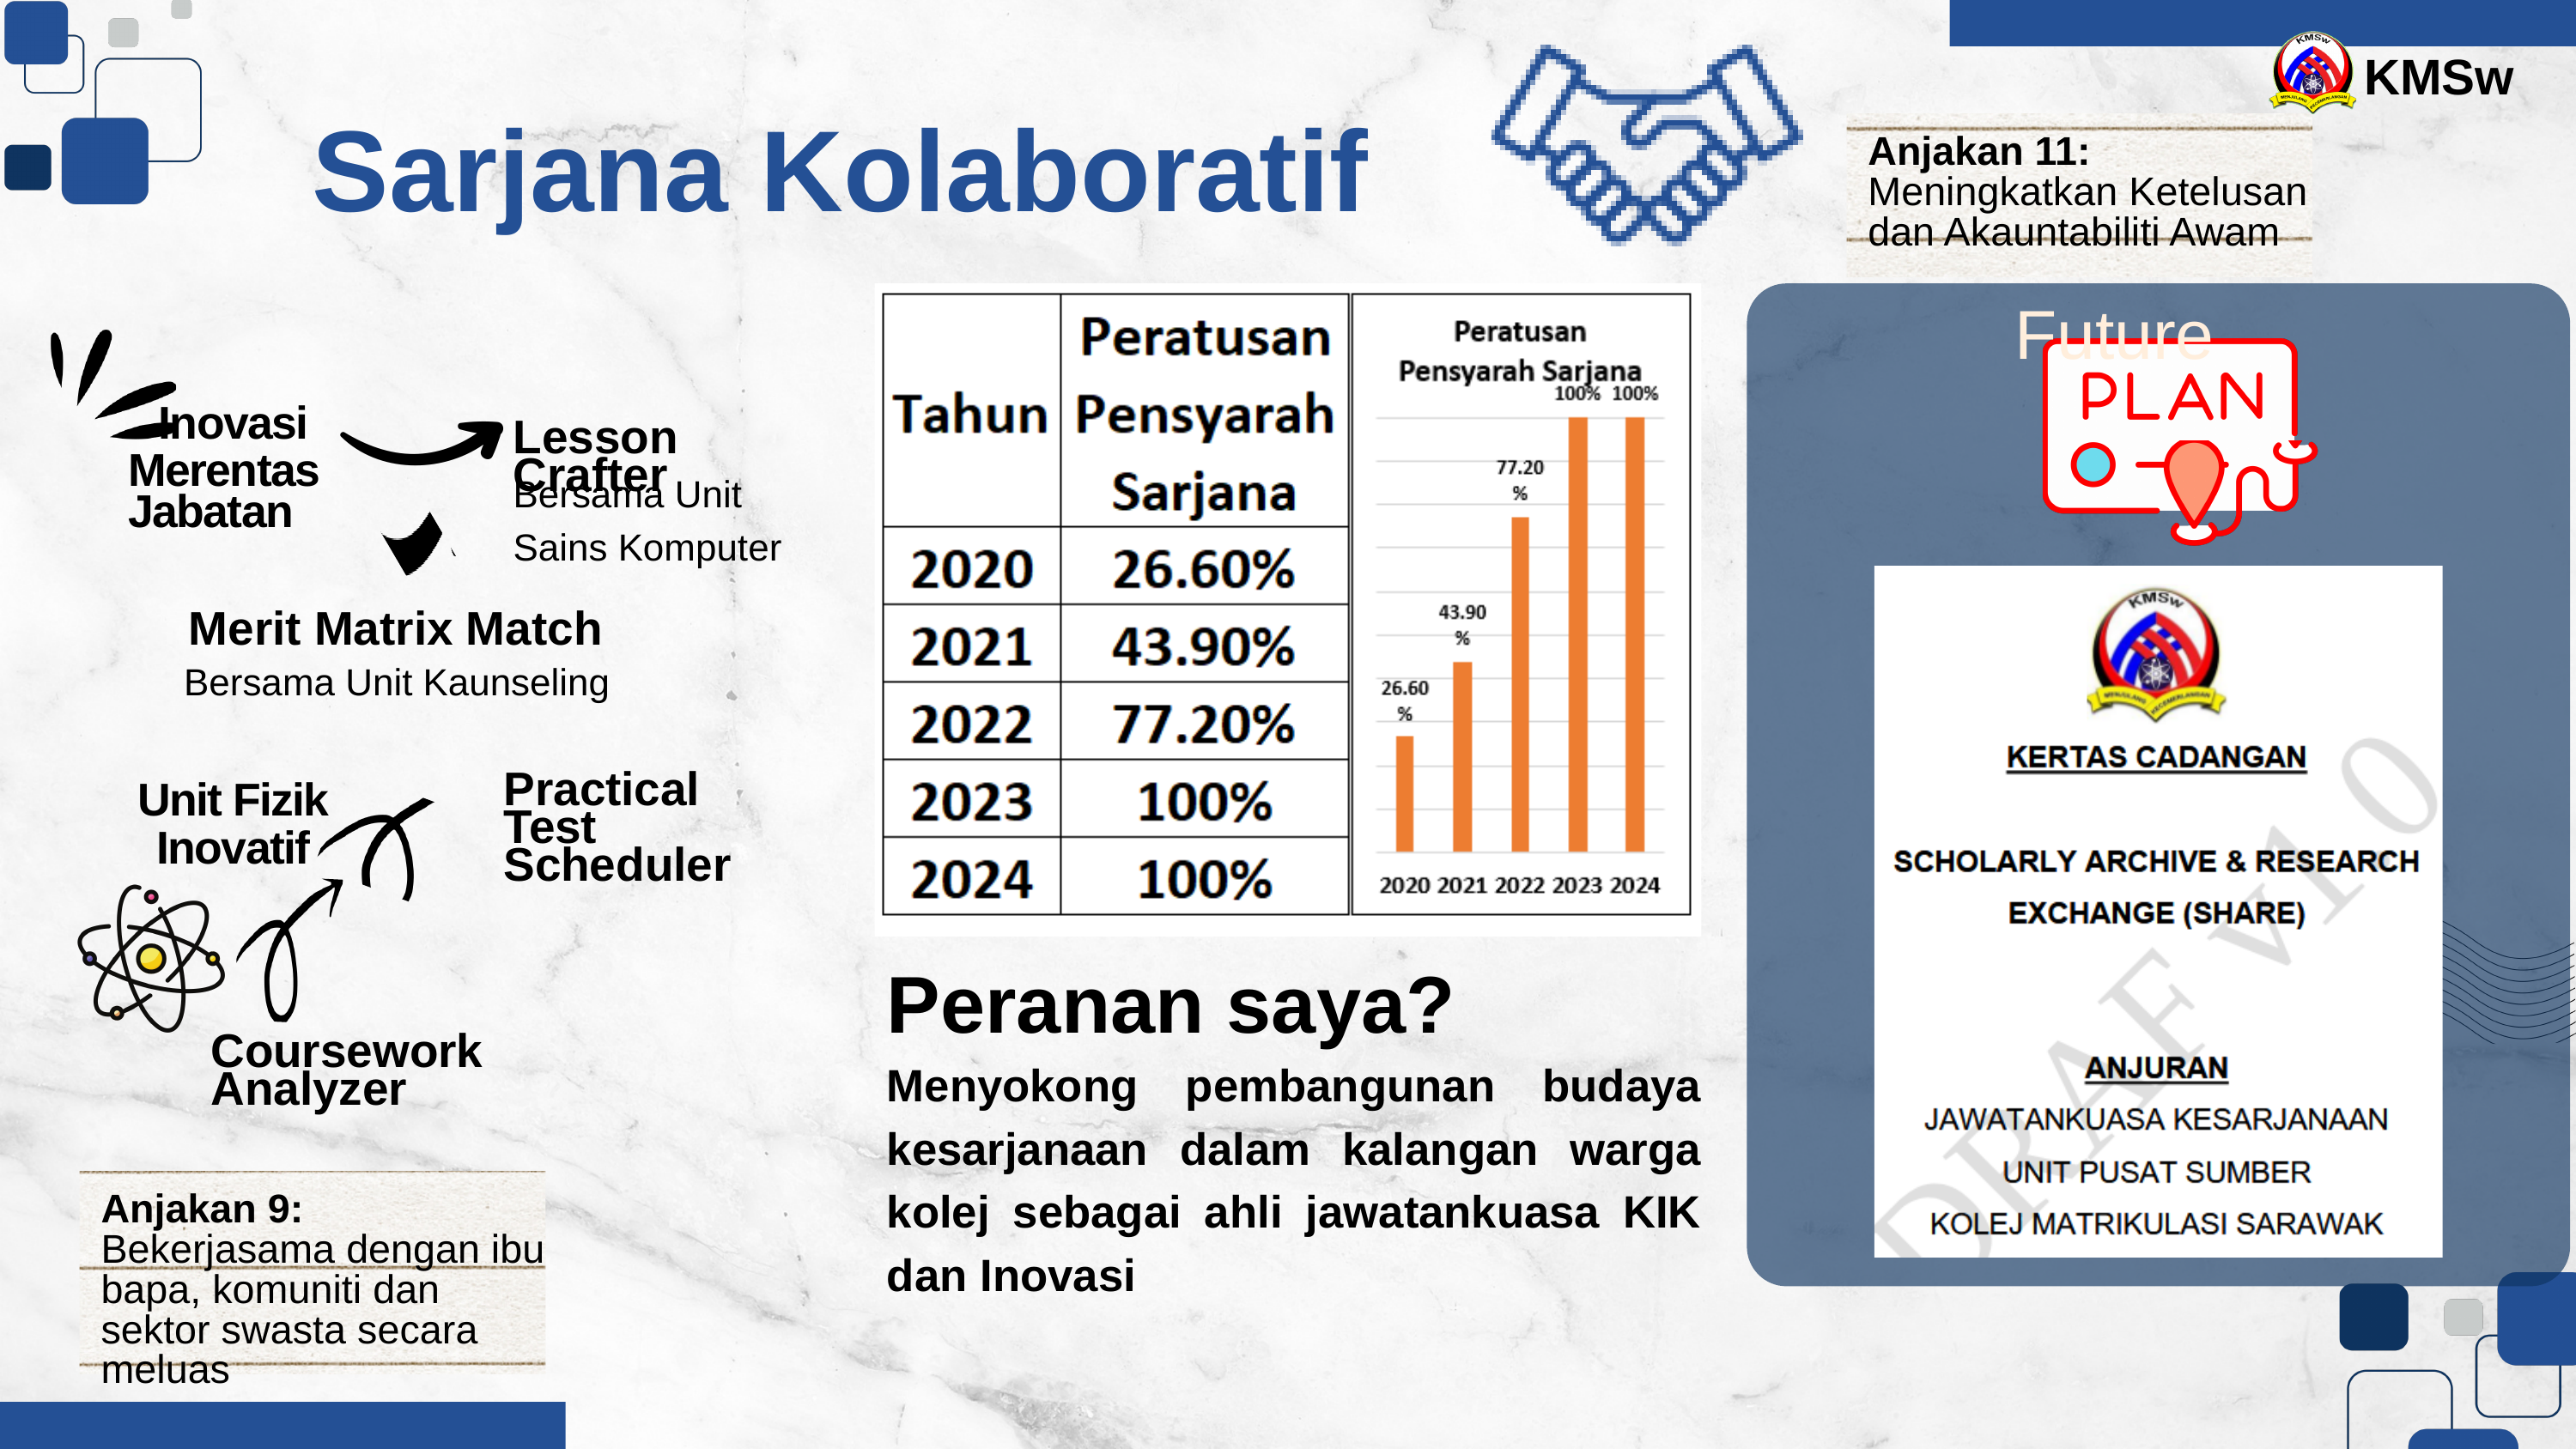

KMSw

Sarjana Kolaboratif

Anjakan 11:
Meningkatkan Ketelusan dan Akauntabiliti Awam

Future

Inovasi

Lesson Crafter
Merentas Jabatan
Bersama Unit
Sains Komputer

Merit Matrix Match
Bersama Unit Kaunseling
Practical Test Scheduler
Unit Fizik

Inovatif

Peranan saya?
Coursework Analyzer
Menyokong pembangunan budaya kesarjanaan dalam kalangan warga kolej sebagai ahli jawatankuasa KIK dan Inovasi

Anjakan 9:
Bekerjasama dengan ibu bapa, komuniti dan sektor swasta secara meluas